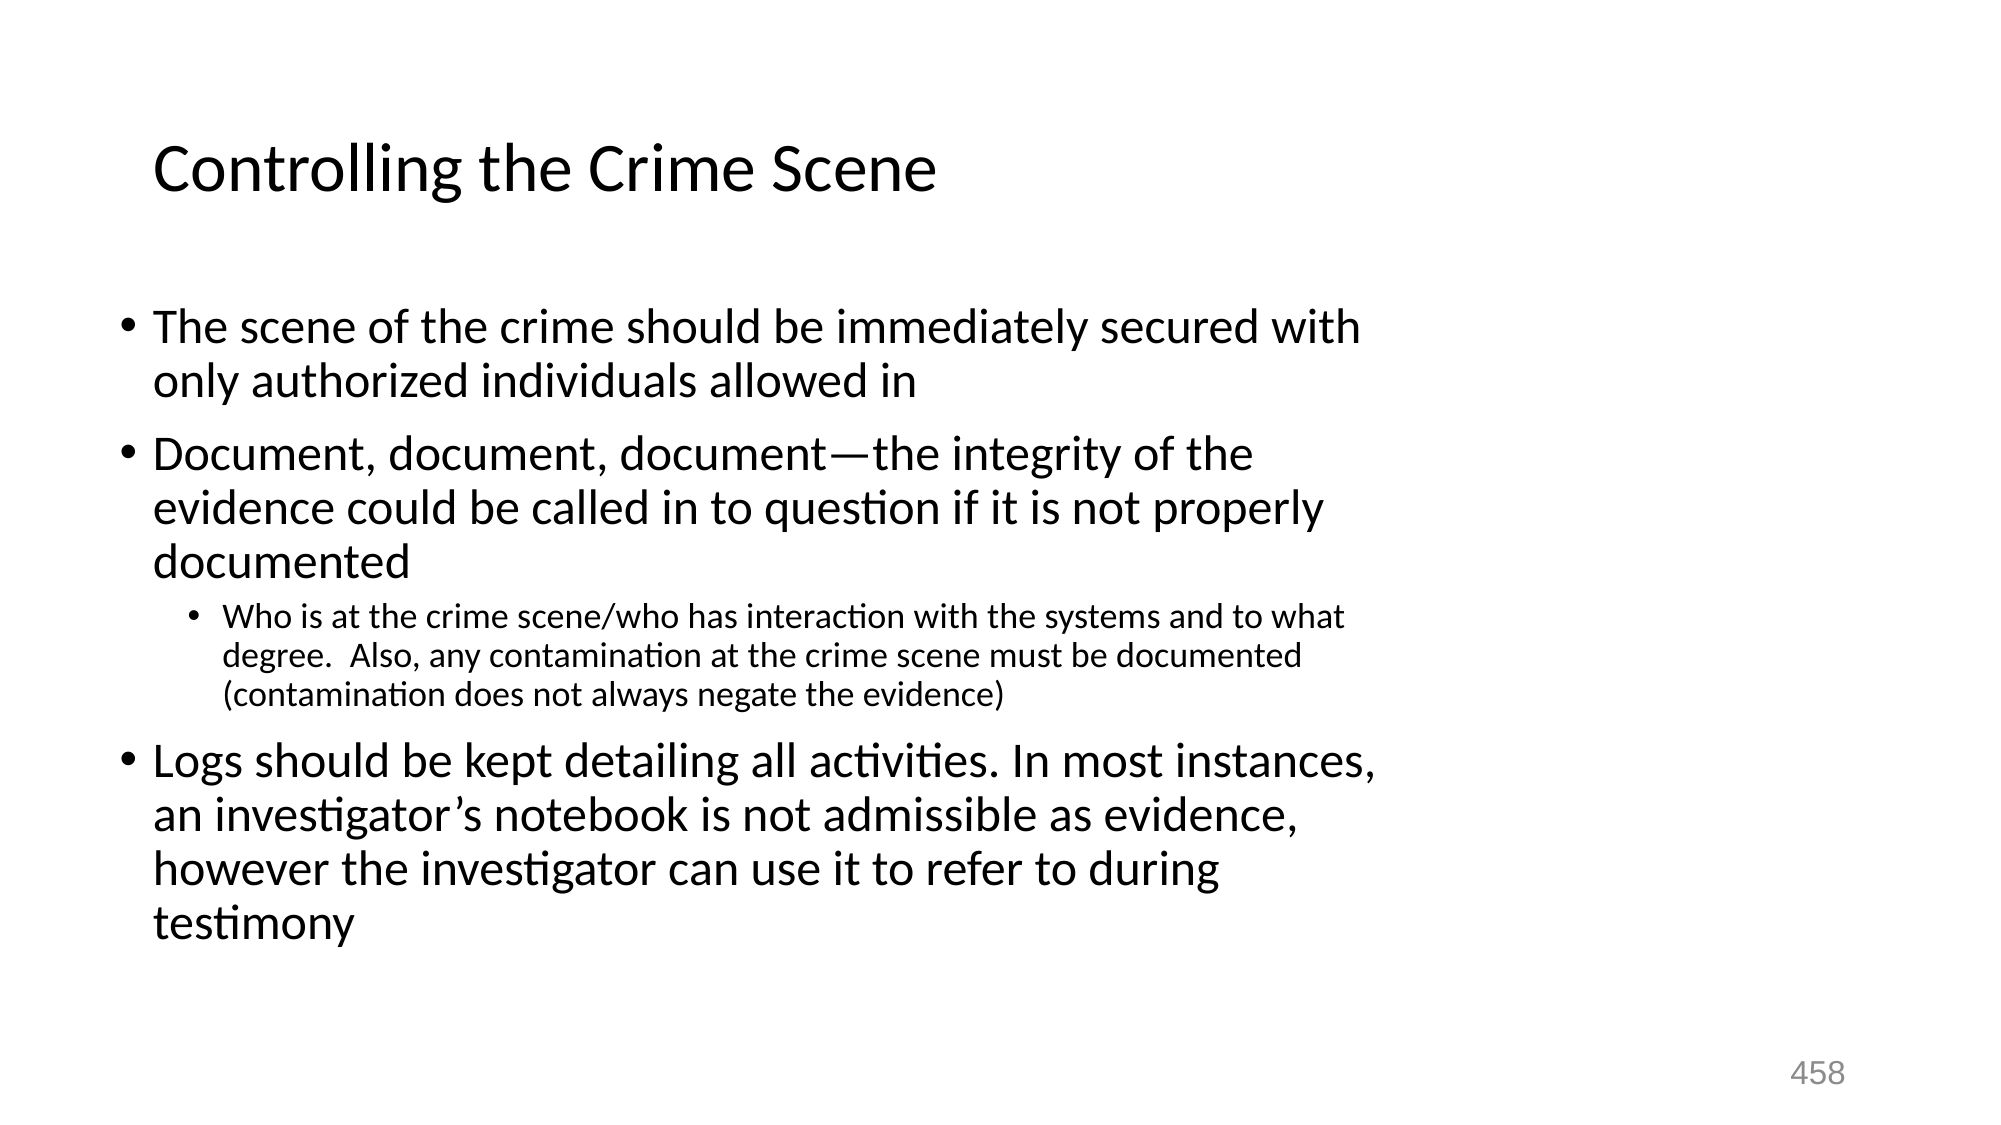

# Controlling the Crime Scene
The scene of the crime should be immediately secured with only authorized individuals allowed in
Document, document, document—the integrity of the evidence could be called in to question if it is not properly documented
Who is at the crime scene/who has interaction with the systems and to what degree.  Also, any contamination at the crime scene must be documented (contamination does not always negate the evidence)
Logs should be kept detailing all activities. In most instances, an investigator’s notebook is not admissible as evidence, however the investigator can use it to refer to during testimony

458